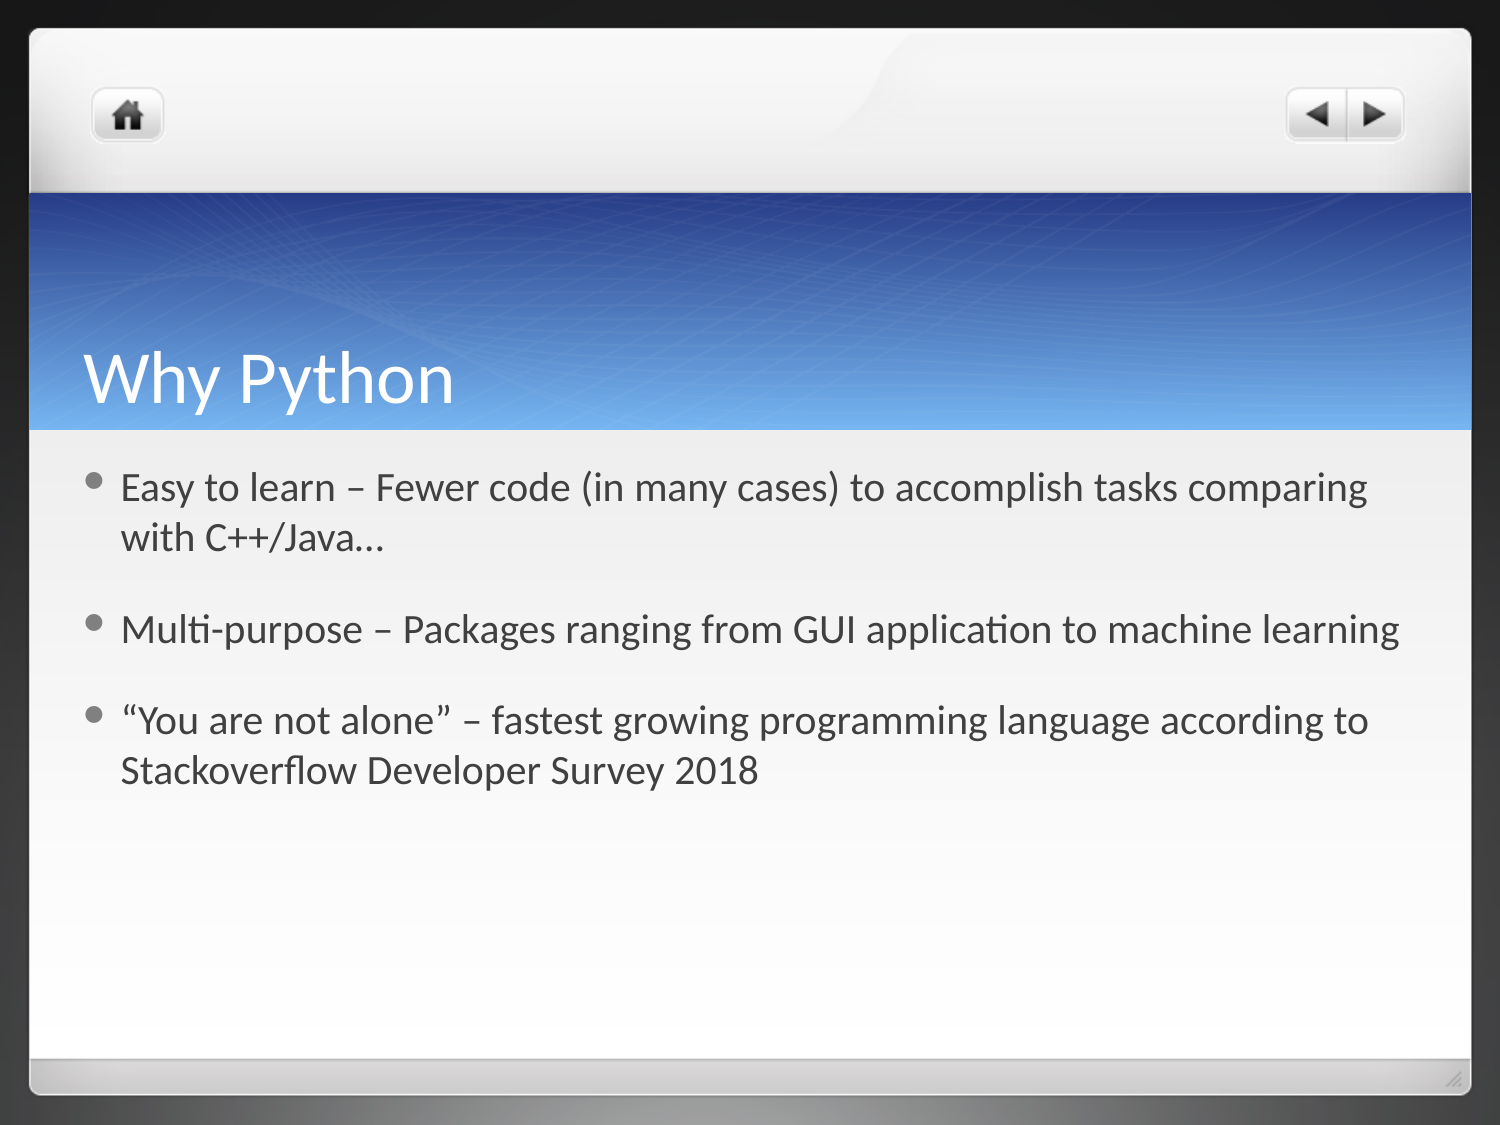

# Why Python
Easy to learn – Fewer code (in many cases) to accomplish tasks comparing with C++/Java…
Multi-purpose – Packages ranging from GUI application to machine learning
“You are not alone” – fastest growing programming language according to Stackoverflow Developer Survey 2018